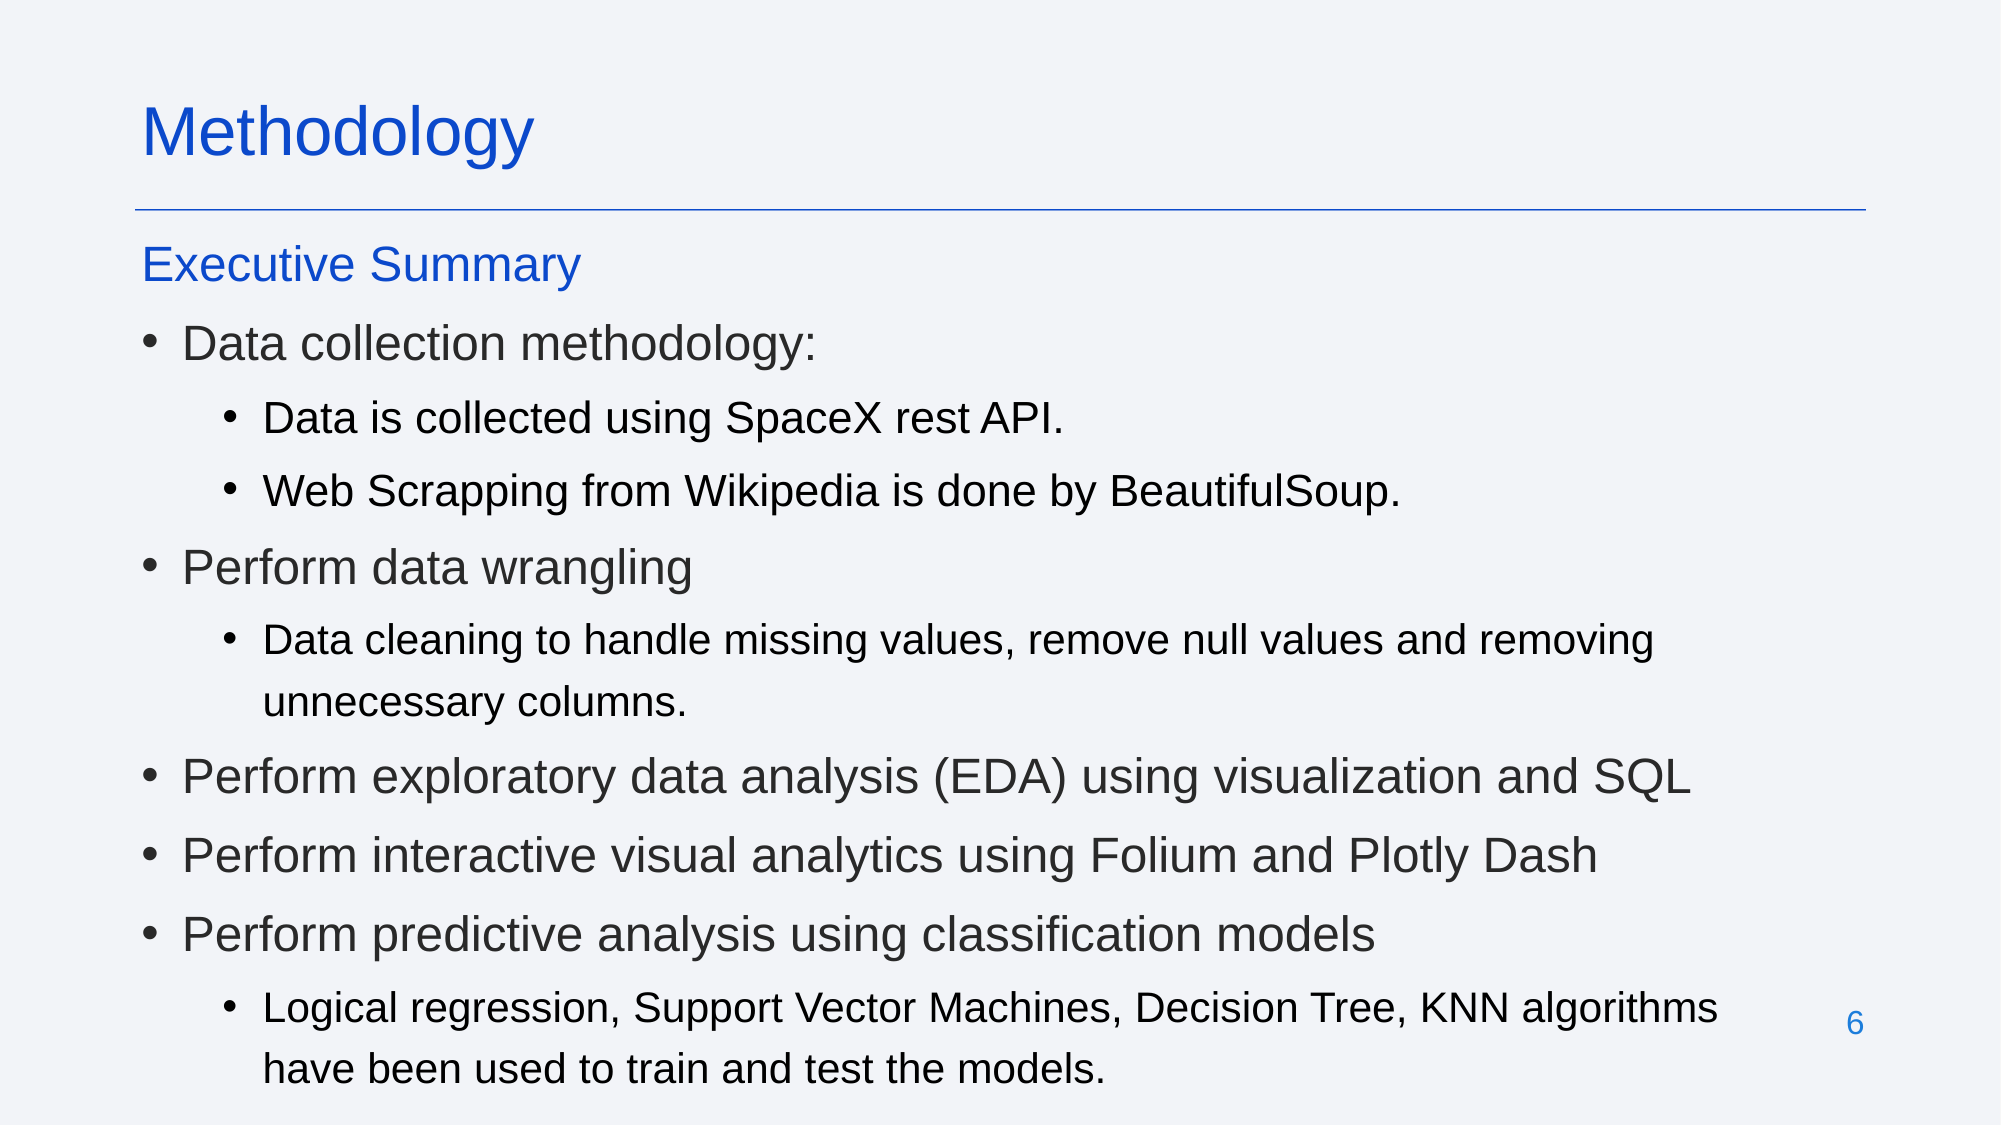

Methodology
Executive Summary
Data collection methodology:
Data is collected using SpaceX rest API.
Web Scrapping from Wikipedia is done by BeautifulSoup.
Perform data wrangling
Data cleaning to handle missing values, remove null values and removing unnecessary columns.
Perform exploratory data analysis (EDA) using visualization and SQL
Perform interactive visual analytics using Folium and Plotly Dash
Perform predictive analysis using classification models
Logical regression, Support Vector Machines, Decision Tree, KNN algorithms have been used to train and test the models.

6